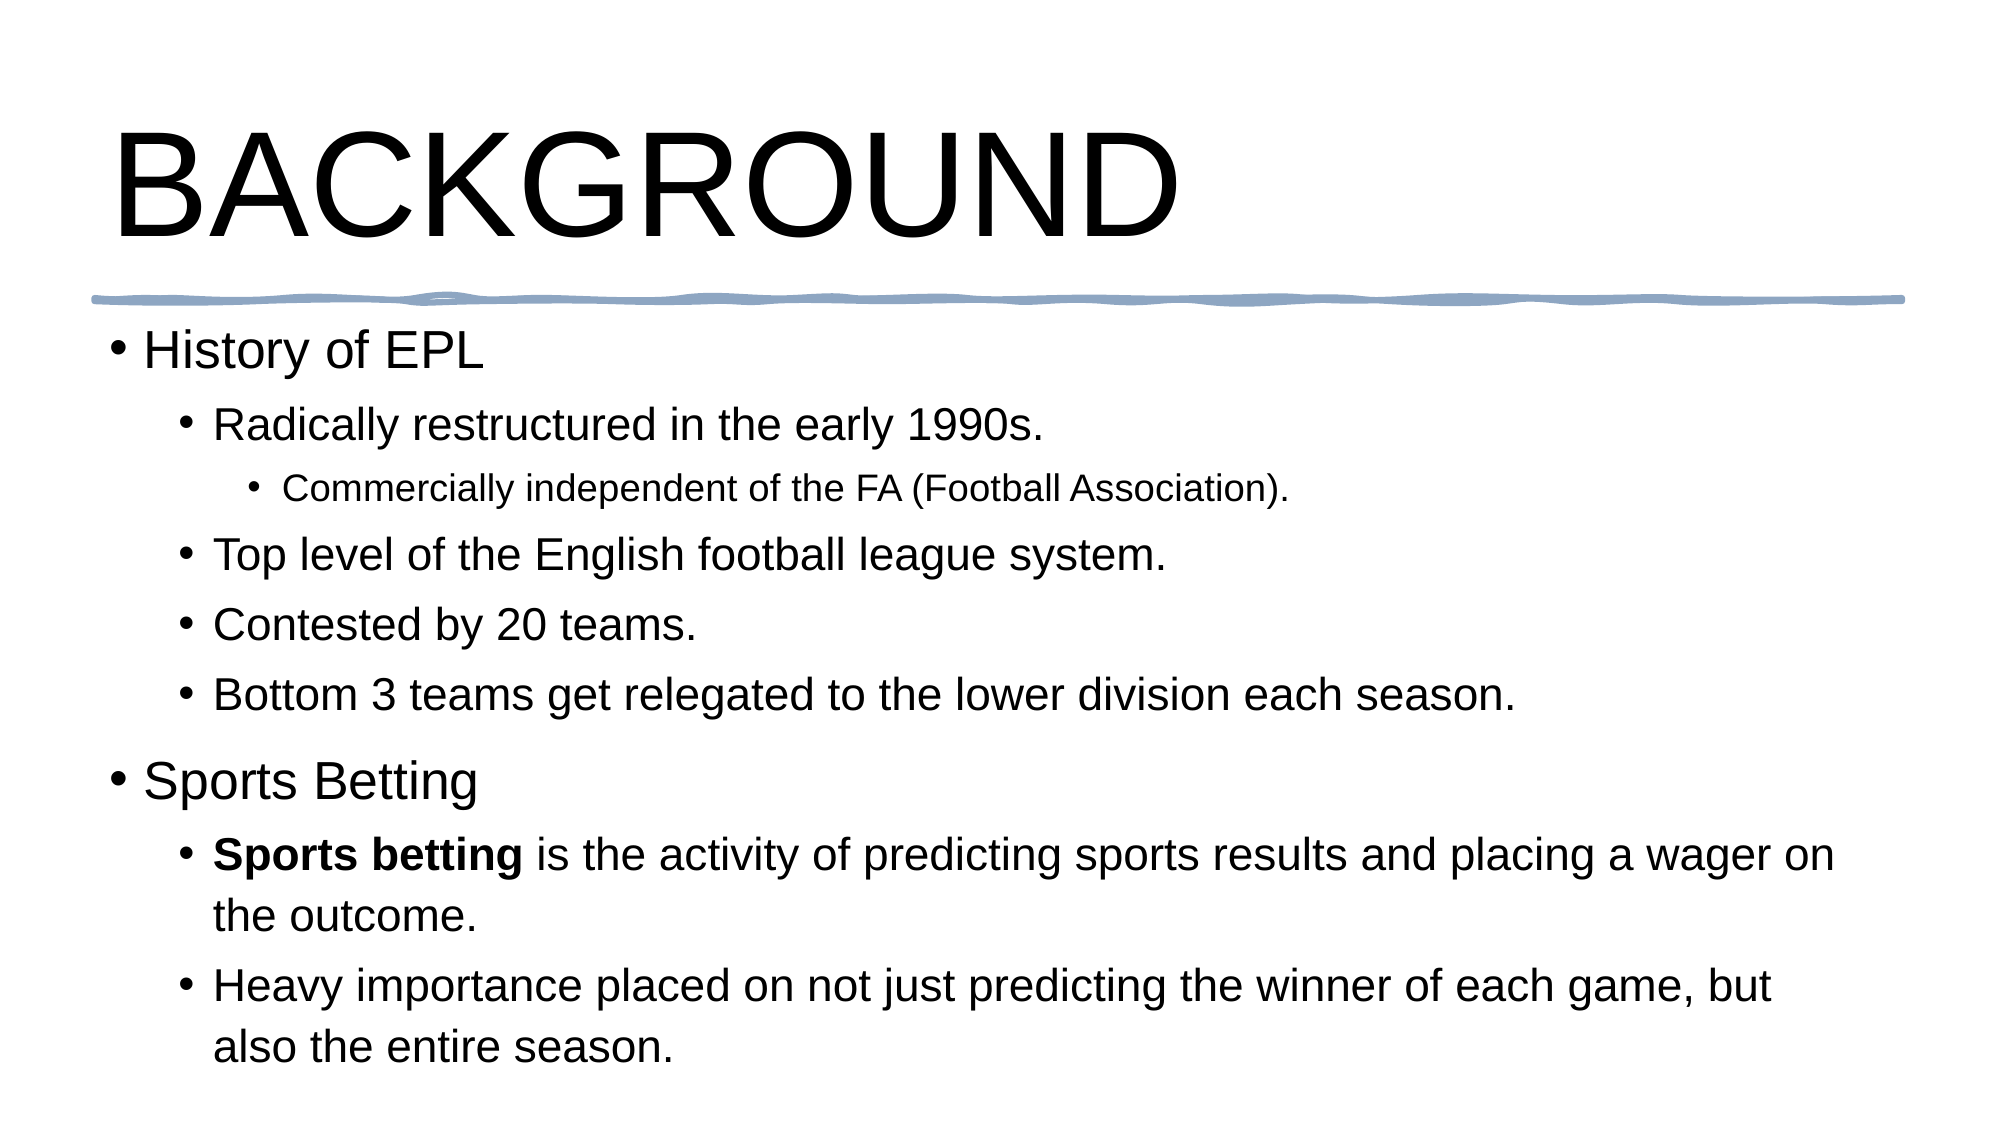

# BACKGROUND

History of EPL
Radically restructured in the early 1990s.
Commercially independent of the FA (Football Association).
Top level of the English football league system.
Contested by 20 teams.
Bottom 3 teams get relegated to the lower division each season.
Sports Betting
Sports betting is the activity of predicting sports results and placing a wager on the outcome.
Heavy importance placed on not just predicting the winner of each game, but also the entire season.